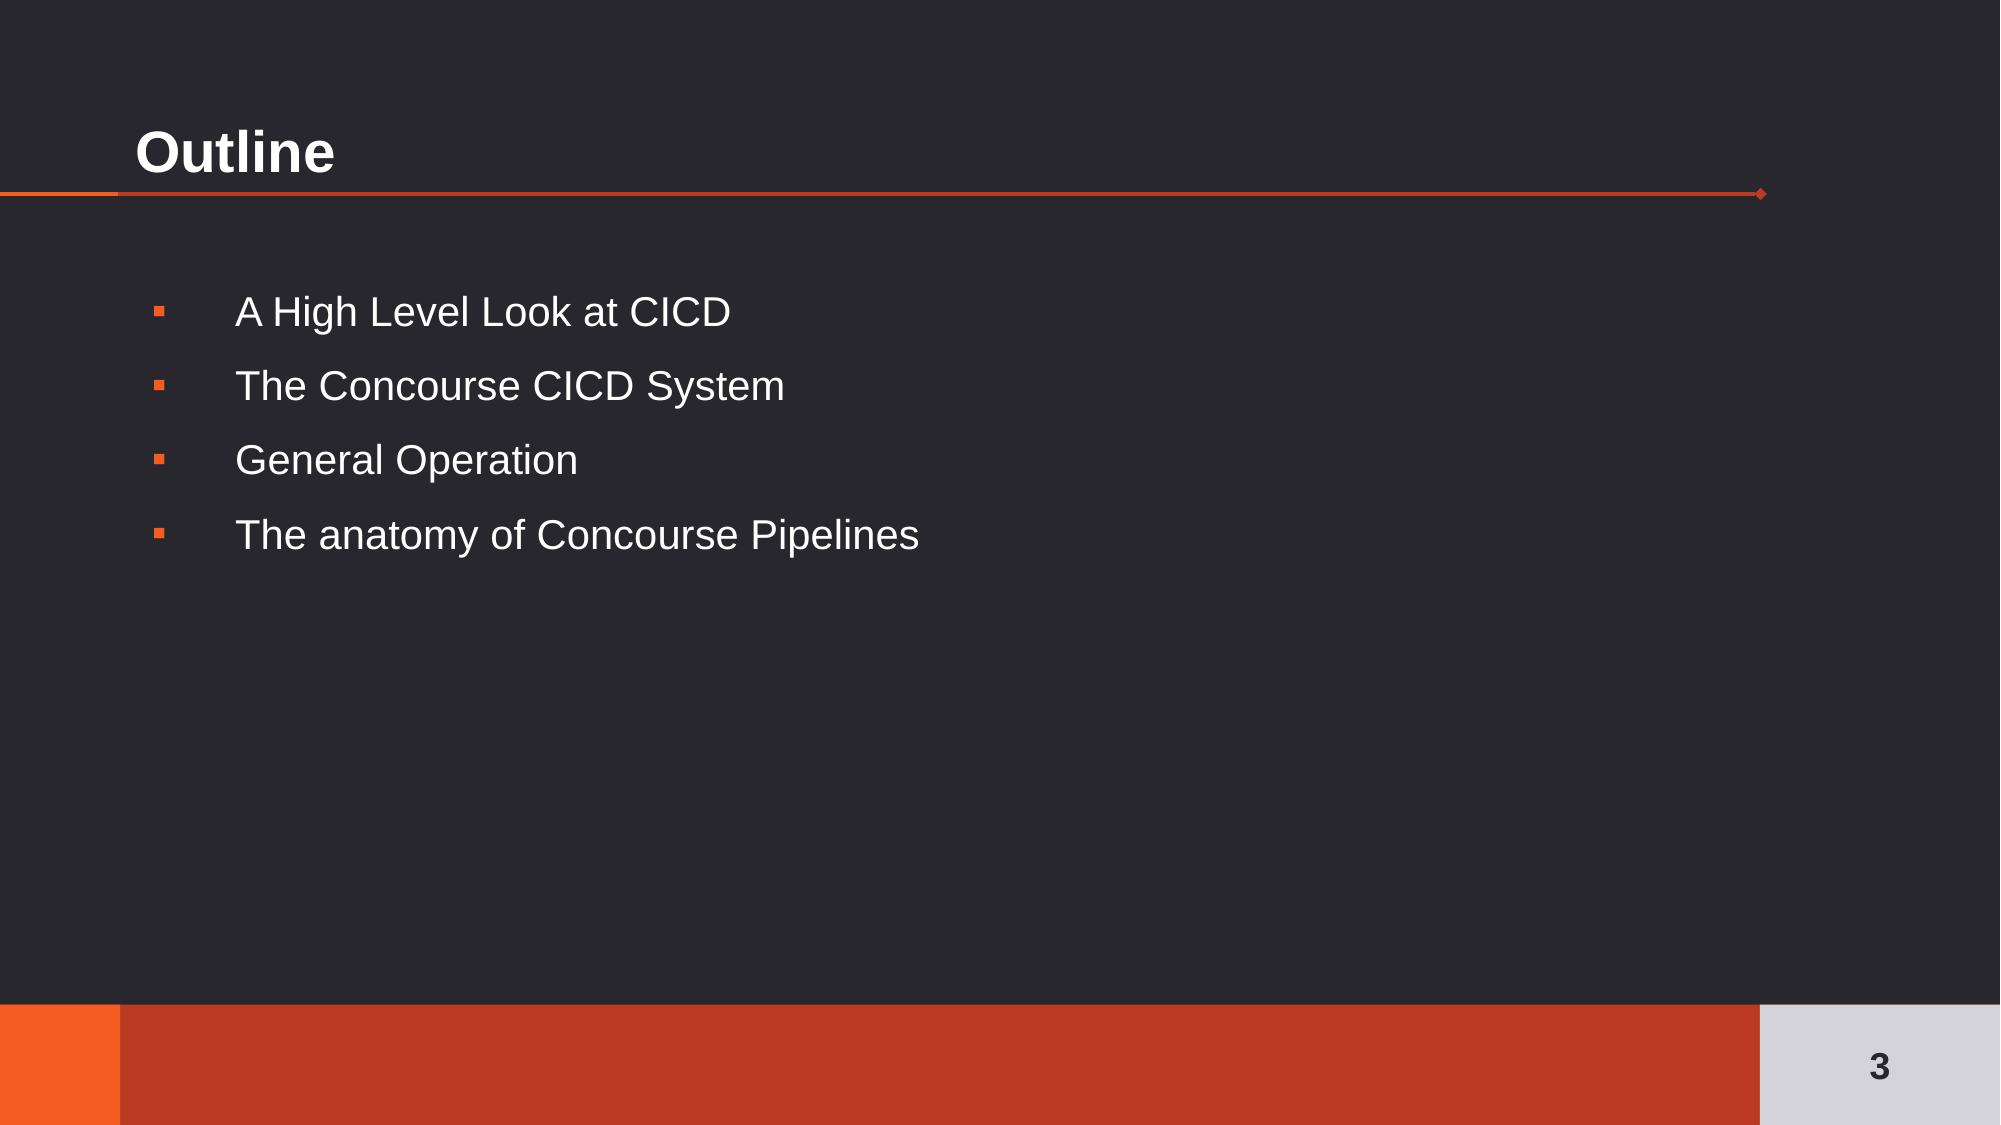

# Outline
A High Level Look at CICD
The Concourse CICD System
General Operation
The anatomy of Concourse Pipelines
3